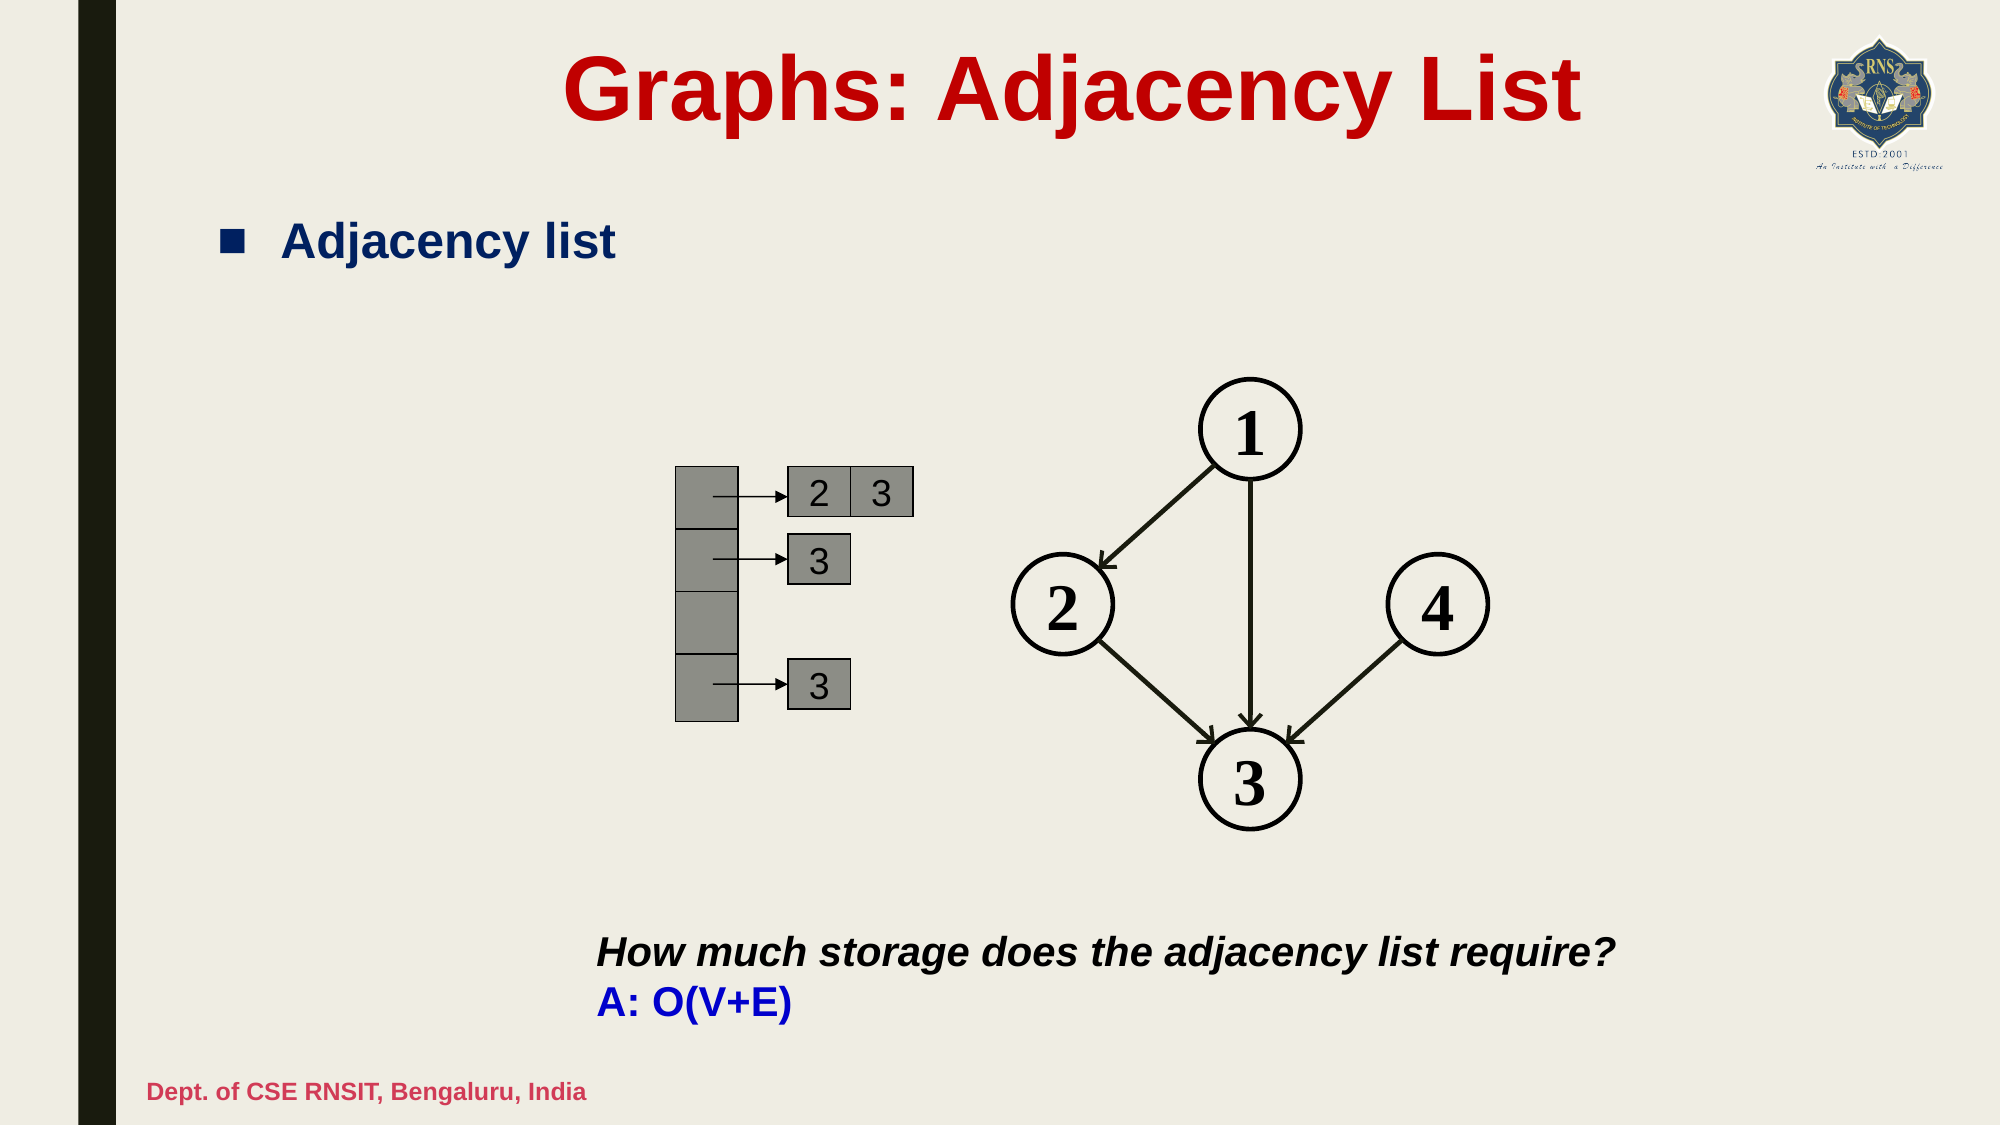

# Graphs: Adjacency List
Adjacency list

1

2
3

3
2
4

3

3
How much storage does the adjacency list require?
A: O(V+E)
Dept. of CSE RNSIT, Bengaluru, India